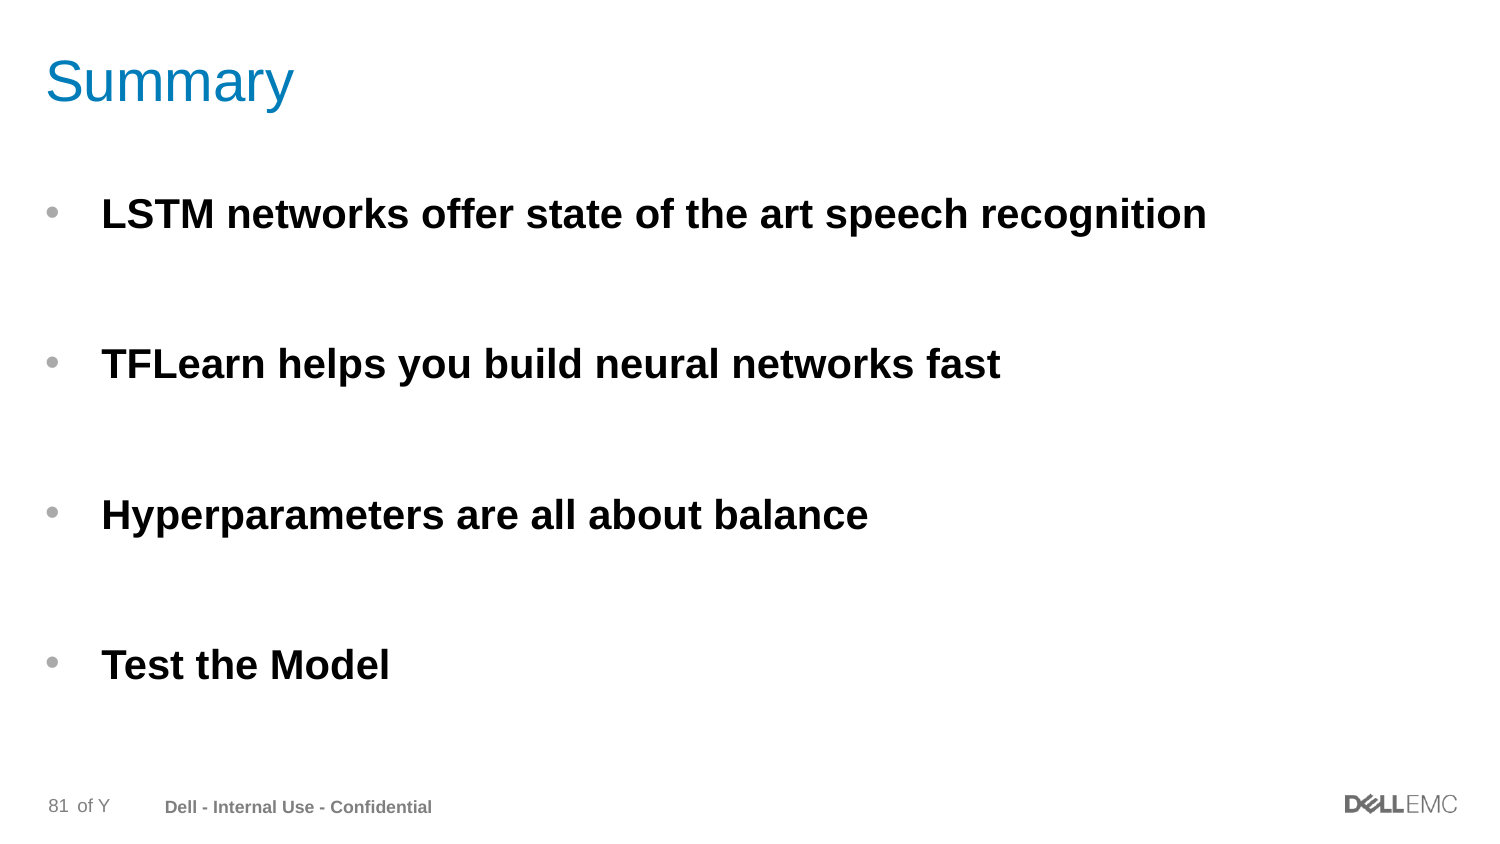

# Summary
LSTM networks offer state of the art speech recognition

TFLearn helps you build neural networks fast

Hyperparameters are all about balance

Test the Model